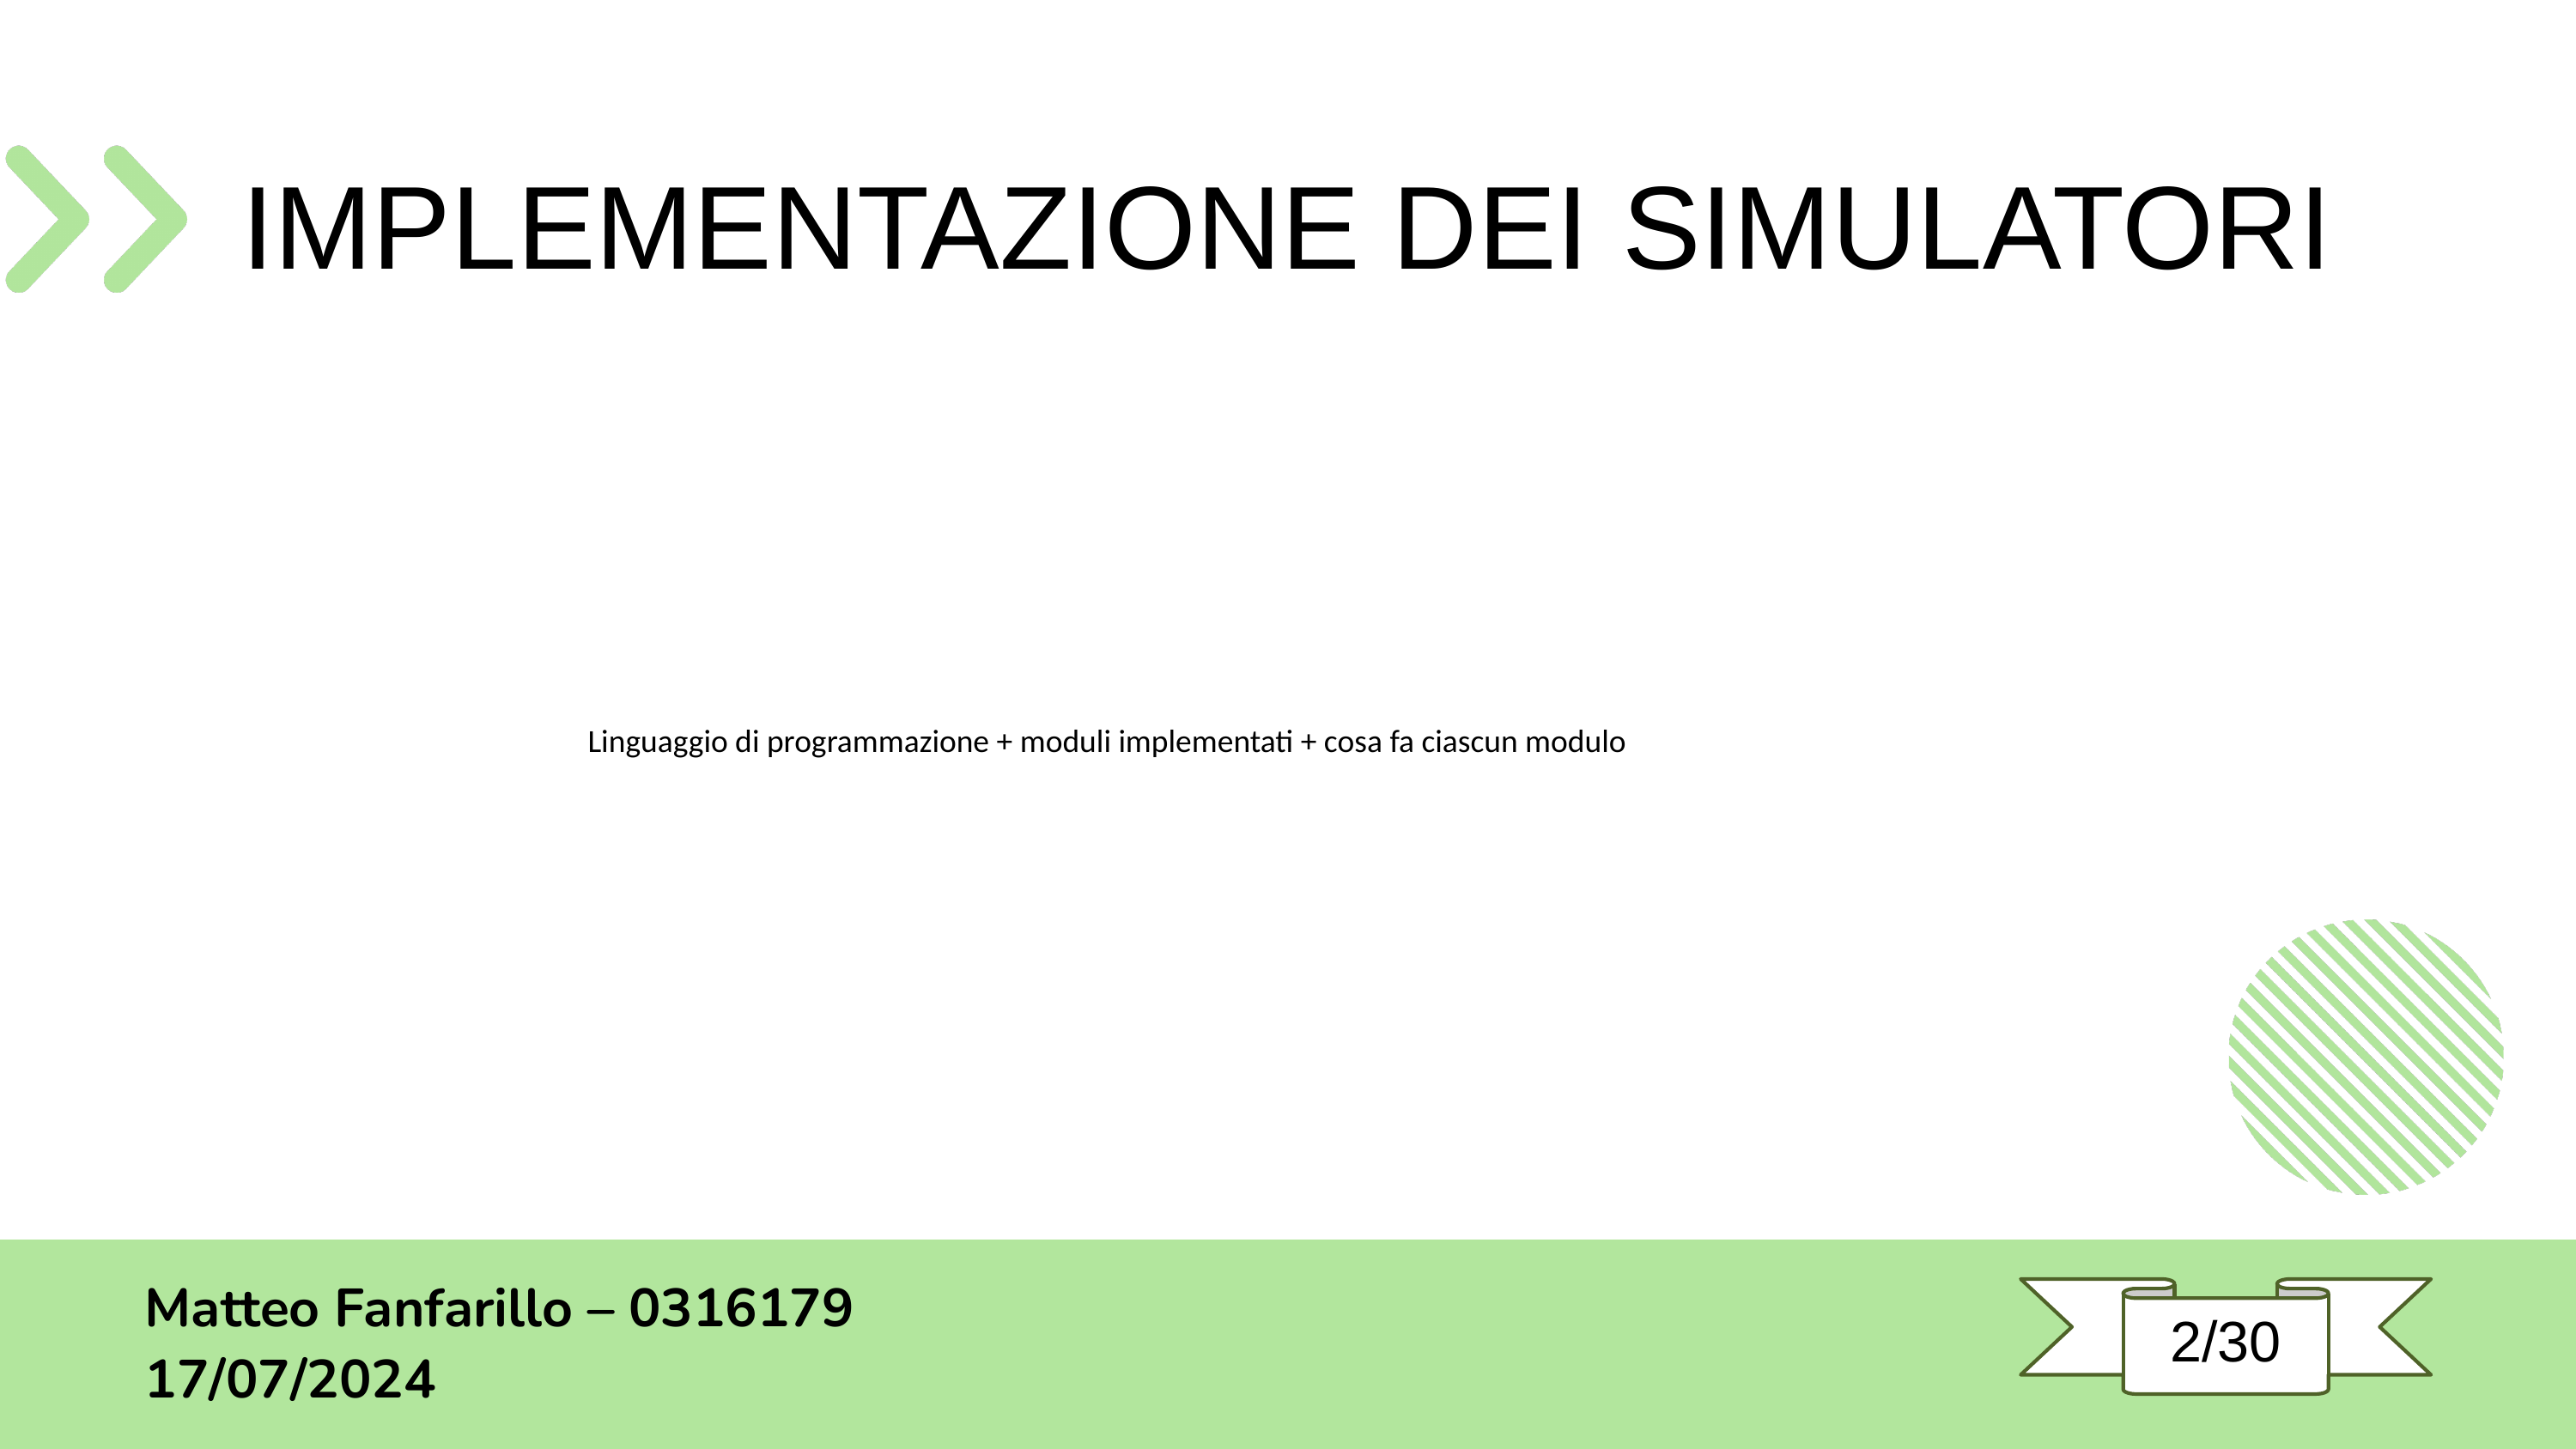

IMPLEMENTAZIONE DEI SIMULATORI

Linguaggio di programmazione + moduli implementati + cosa fa ciascun modulo

Matteo Fanfarillo – 0316179
2/30

17/07/2024